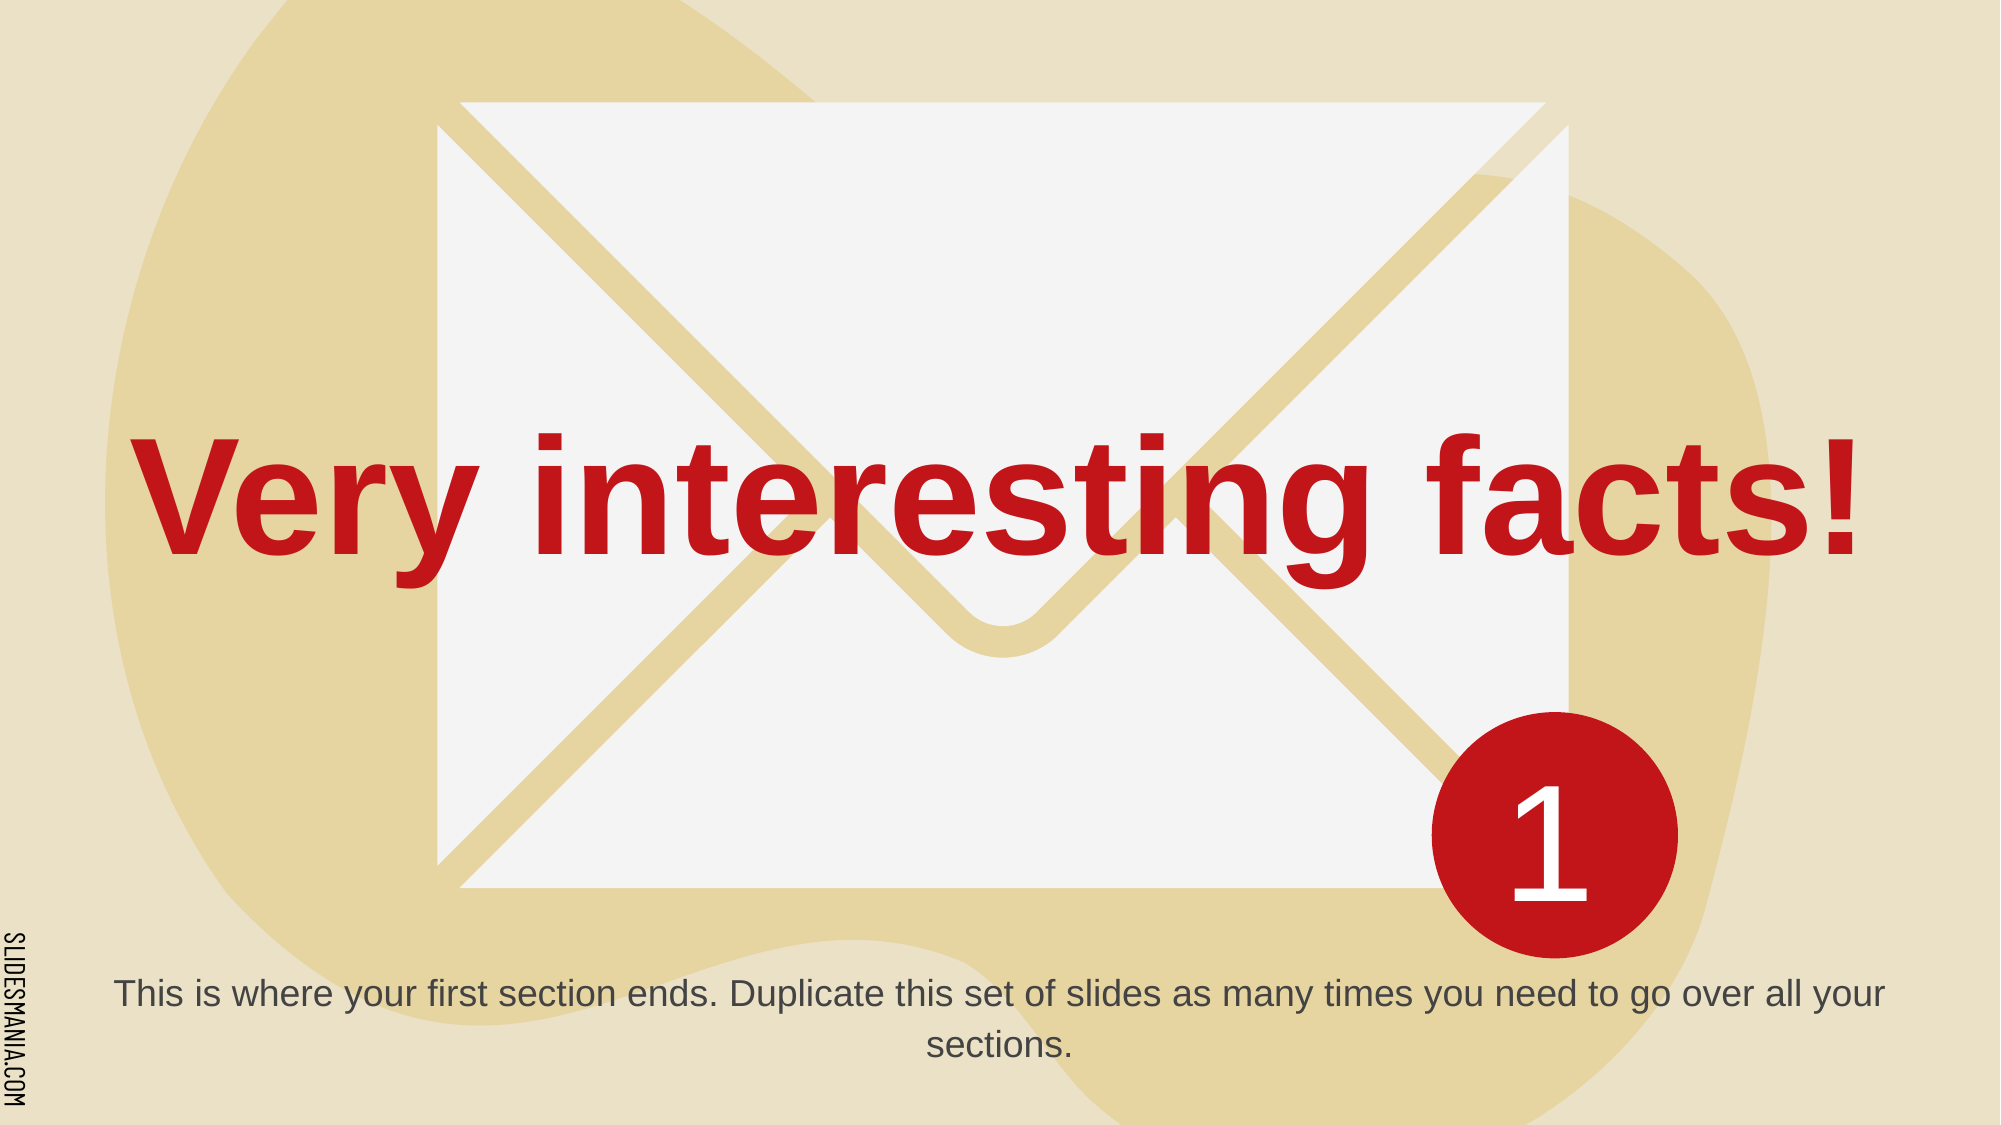

# Very interesting facts!
1
This is where your first section ends. Duplicate this set of slides as many times you need to go over all your sections.